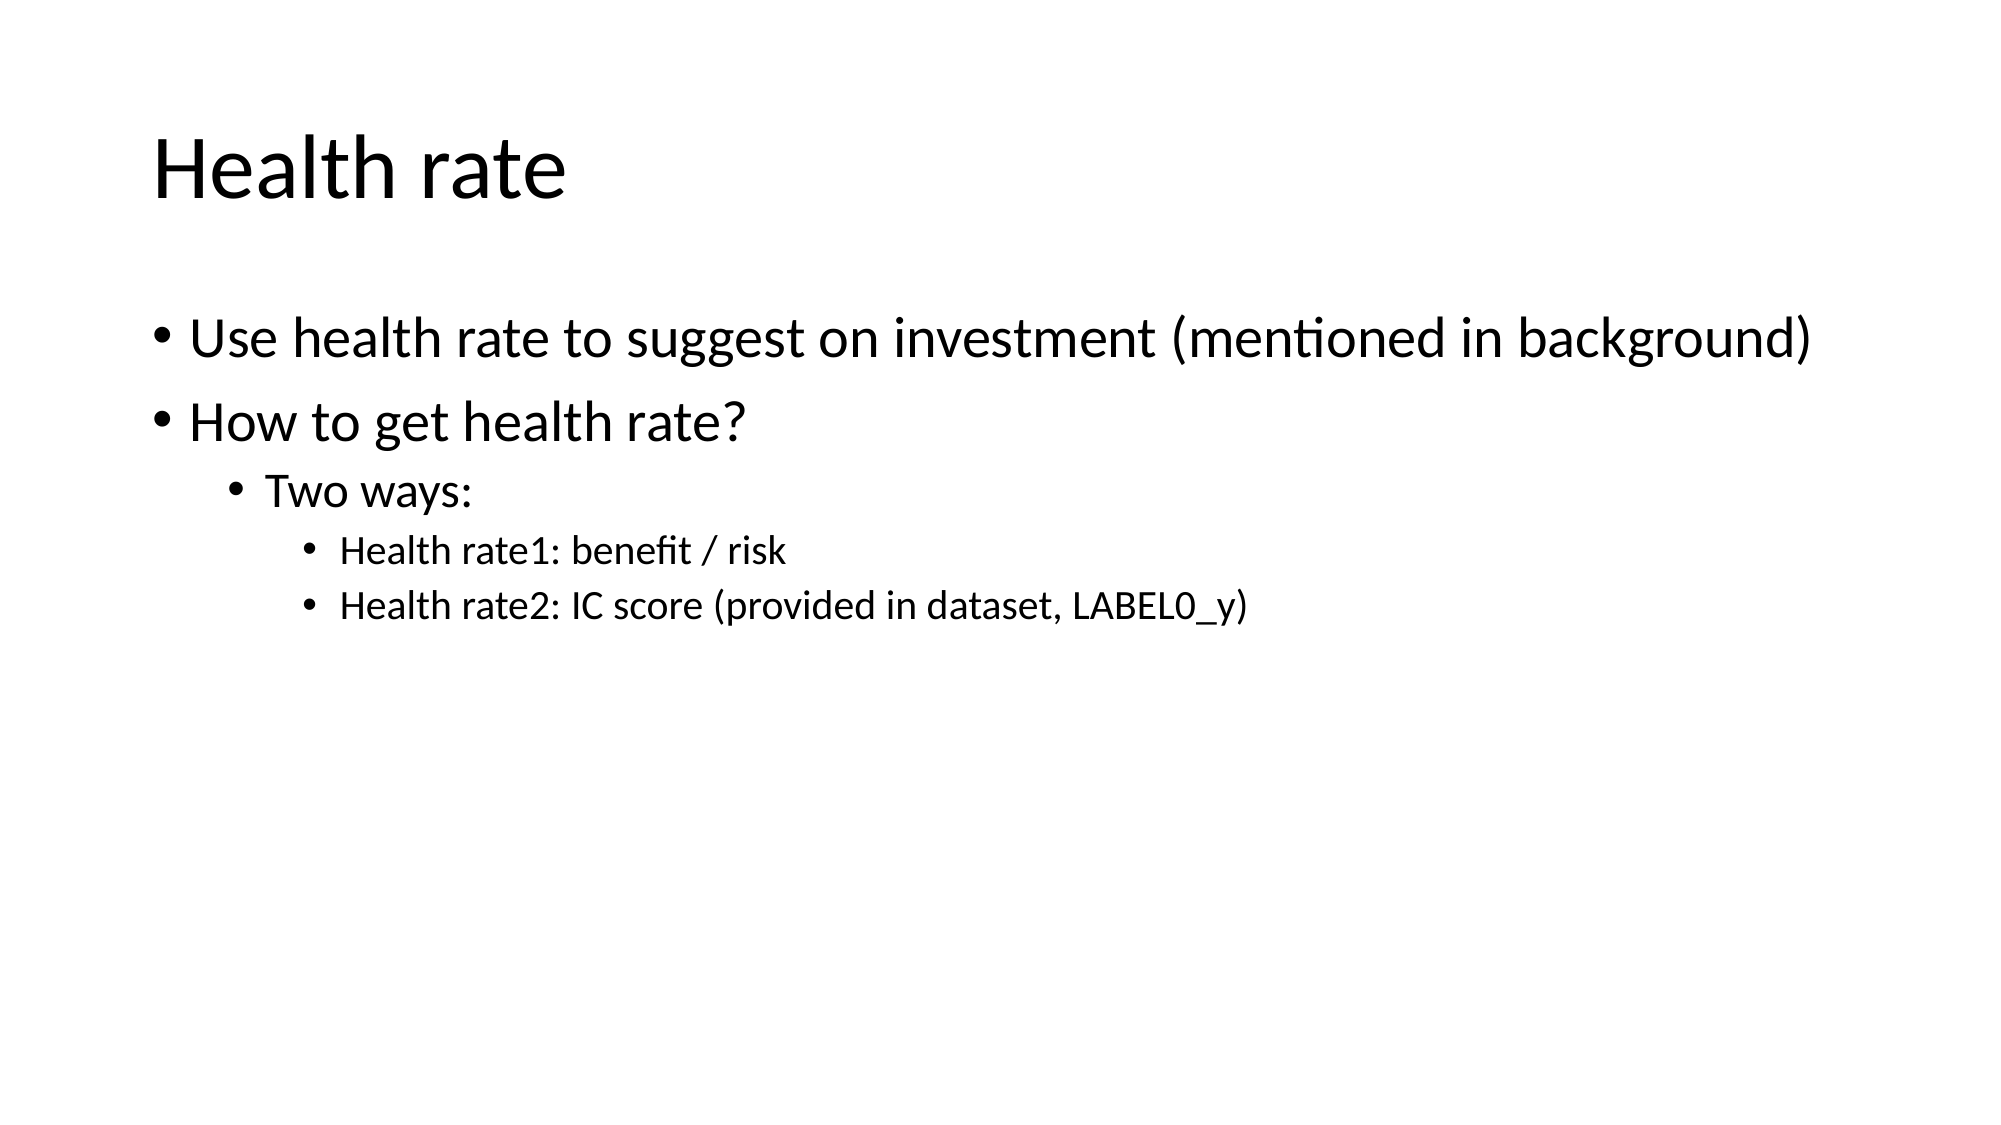

# Health rate
Use health rate to suggest on investment (mentioned in background)
How to get health rate?
Two ways:
Health rate1: benefit / risk
Health rate2: IC score (provided in dataset, LABEL0_y)